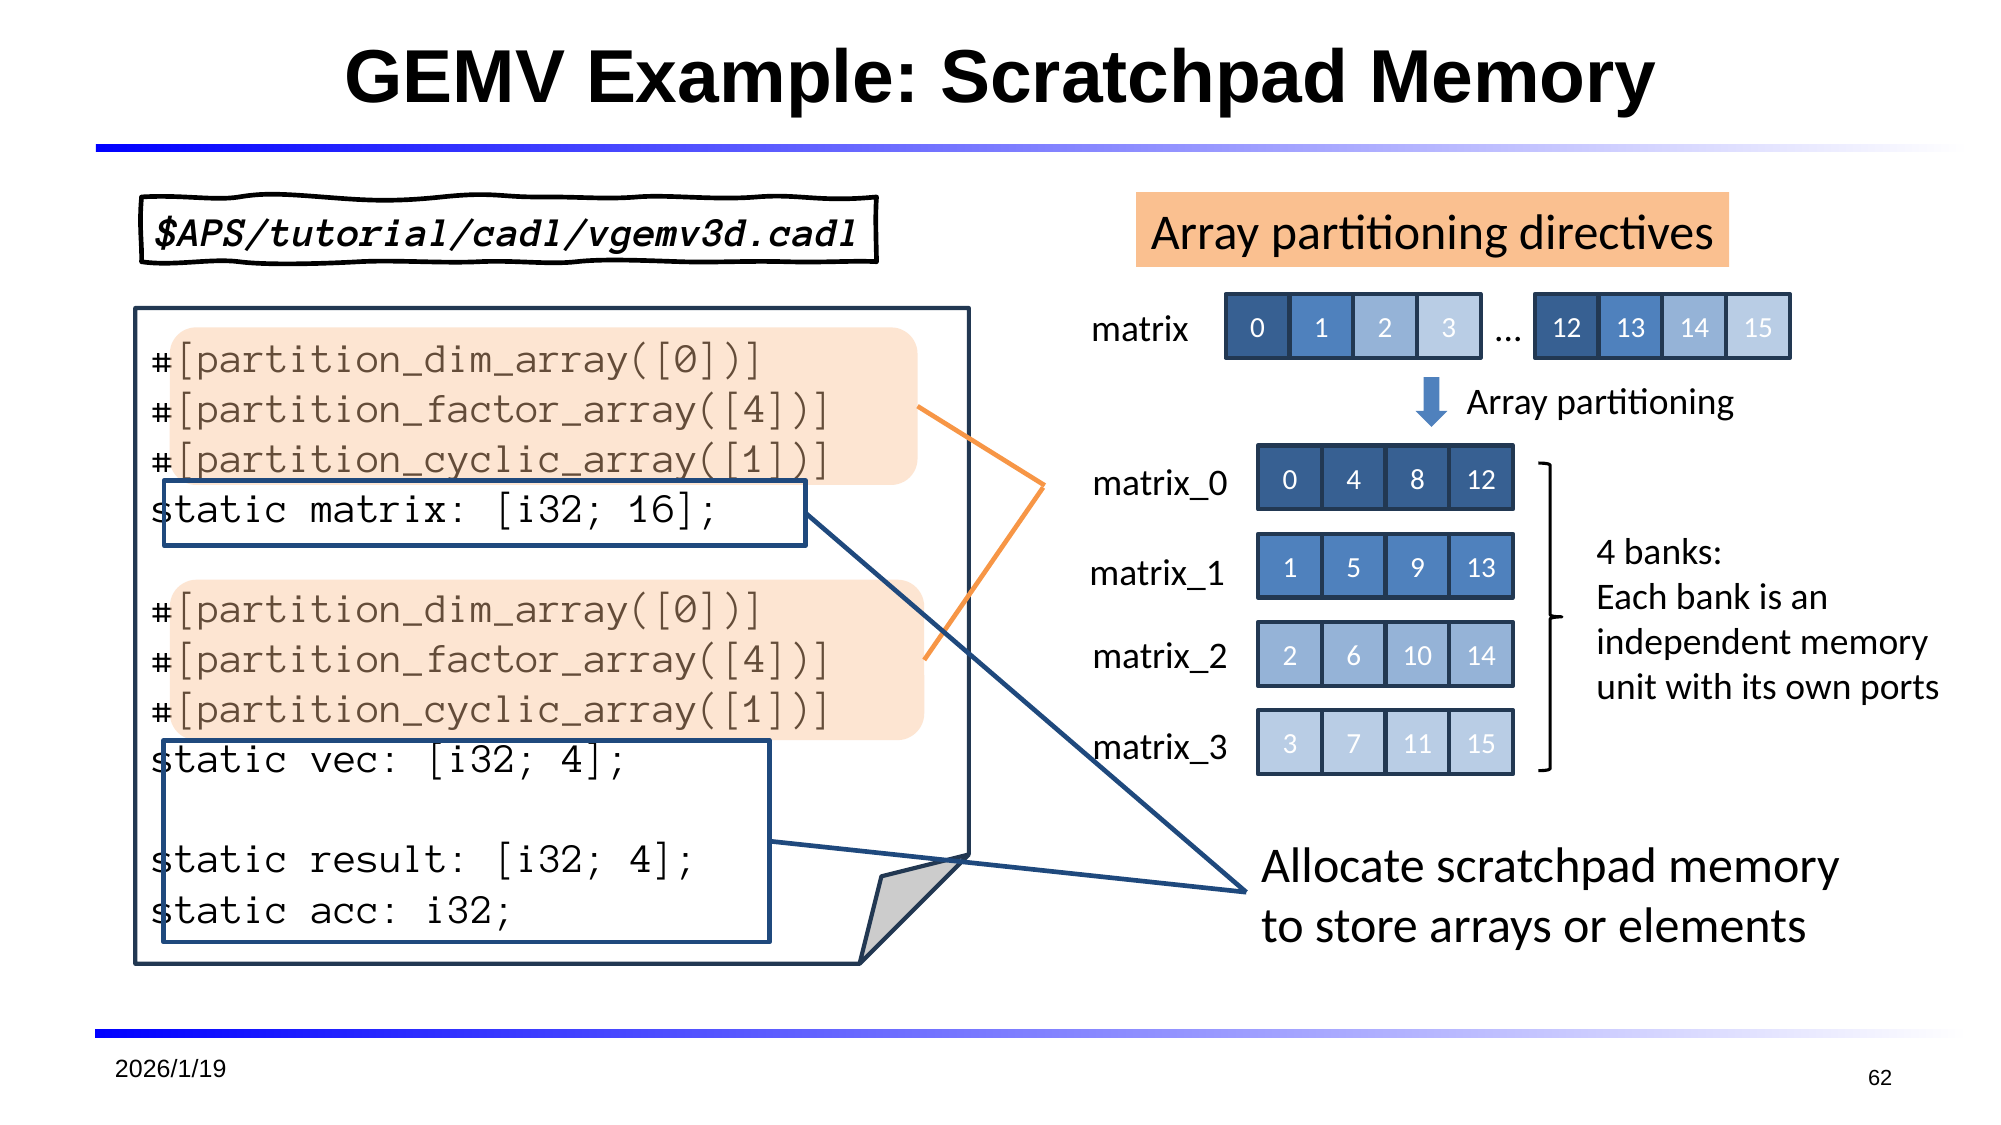

# GEMV Example: Scratchpad Memory
Array partitioning directives
$APS/tutorial/cadl/vgemv3d.cadl
0
1
2
3
12
13
14
15
matrix
...

#[partition_dim_array([0])]
#[partition_factor_array([4])]
#[partition_cyclic_array([1])]
static matrix: [i32; 16];

#[partition_dim_array([0])]
#[partition_factor_array([4])]
#[partition_cyclic_array([1])]
static vec: [i32; 4];

static result: [i32; 4];
static acc: i32;

Array partitioning

4
8
12
0
matrix_0

4 banks:
Each bank is an independent memory unit with its own ports
5
9
13
1
matrix_1

6
10
14
2
matrix_2
7
11
15
3
matrix_3

Allocate scratchpad memory
to store arrays or elements
2026/1/19
62